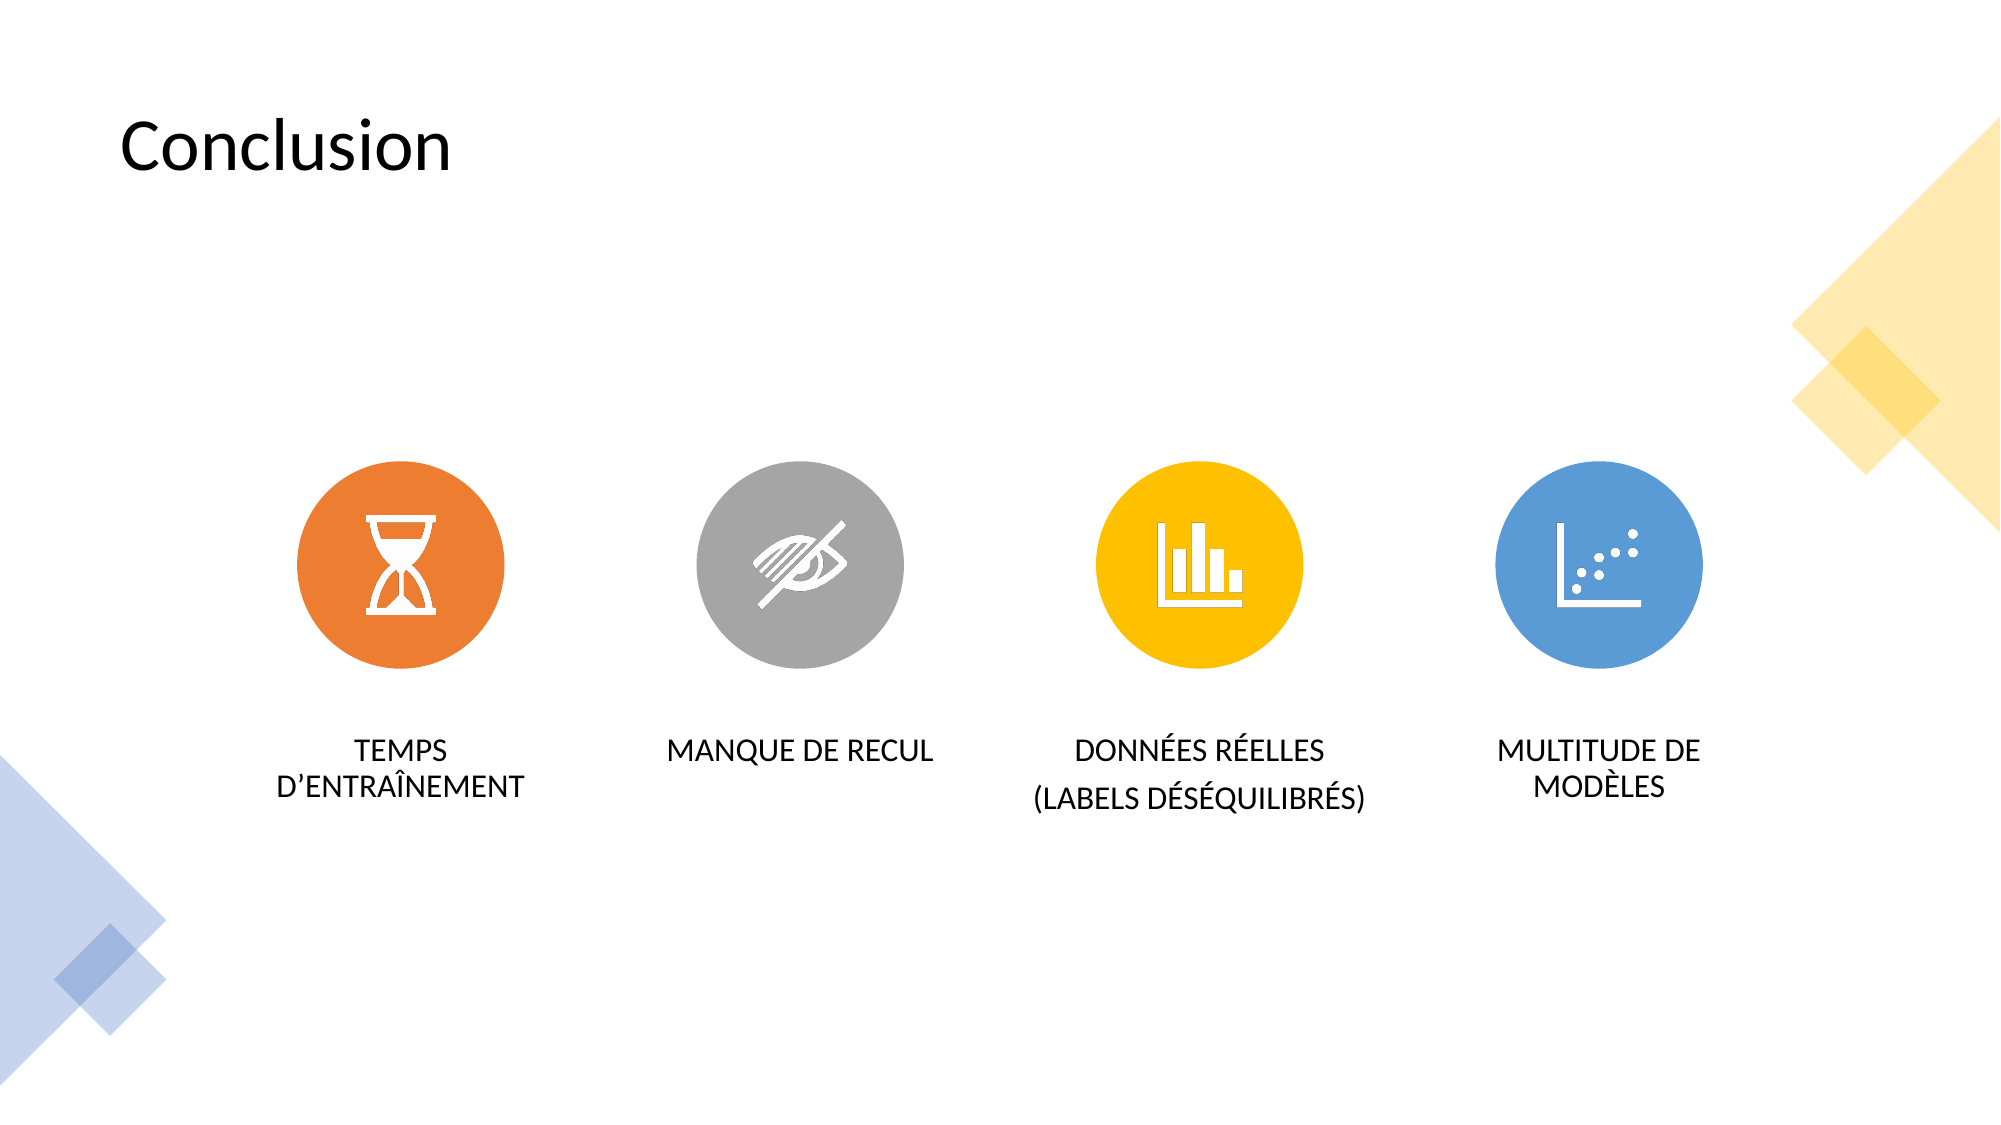

# Conclusion

temps d’entraînement
manque de recul
données réelles
(labels déséquilibrés)
multitude de modèles